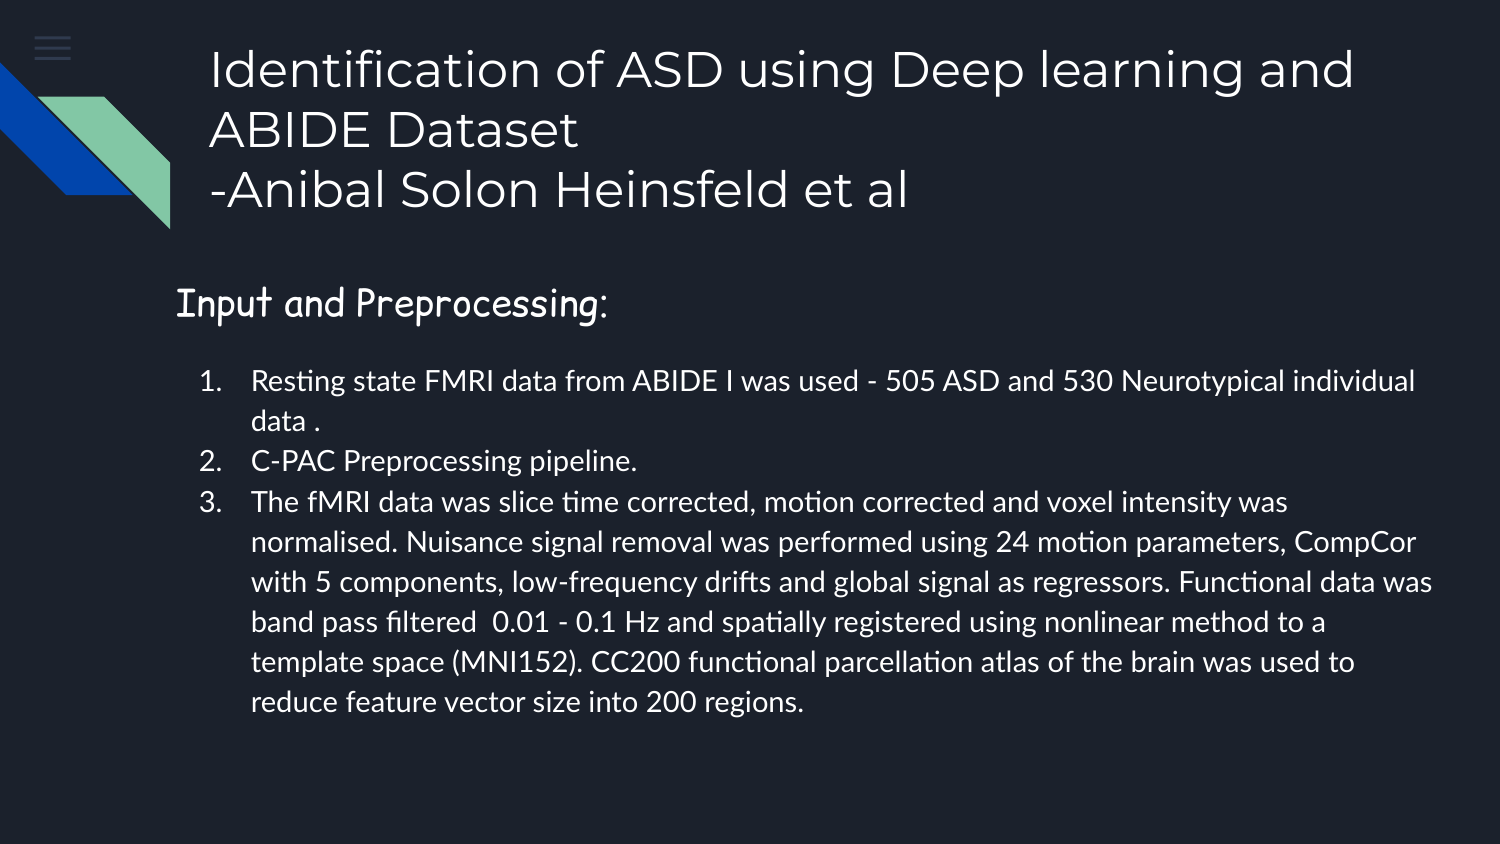

# Identification of ASD using Deep learning and ABIDE Dataset
-Anibal Solon Heinsfeld et al
Input and Preprocessing:
Resting state FMRI data from ABIDE I was used - 505 ASD and 530 Neurotypical individual data .
C-PAC Preprocessing pipeline.
The fMRI data was slice time corrected, motion corrected and voxel intensity was normalised. Nuisance signal removal was performed using 24 motion parameters, CompCor with 5 components, low-frequency drifts and global signal as regressors. Functional data was band pass filtered  0.01 - 0.1 Hz and spatially registered using nonlinear method to a template space (MNI152). CC200 functional parcellation atlas of the brain was used to reduce feature vector size into 200 regions.